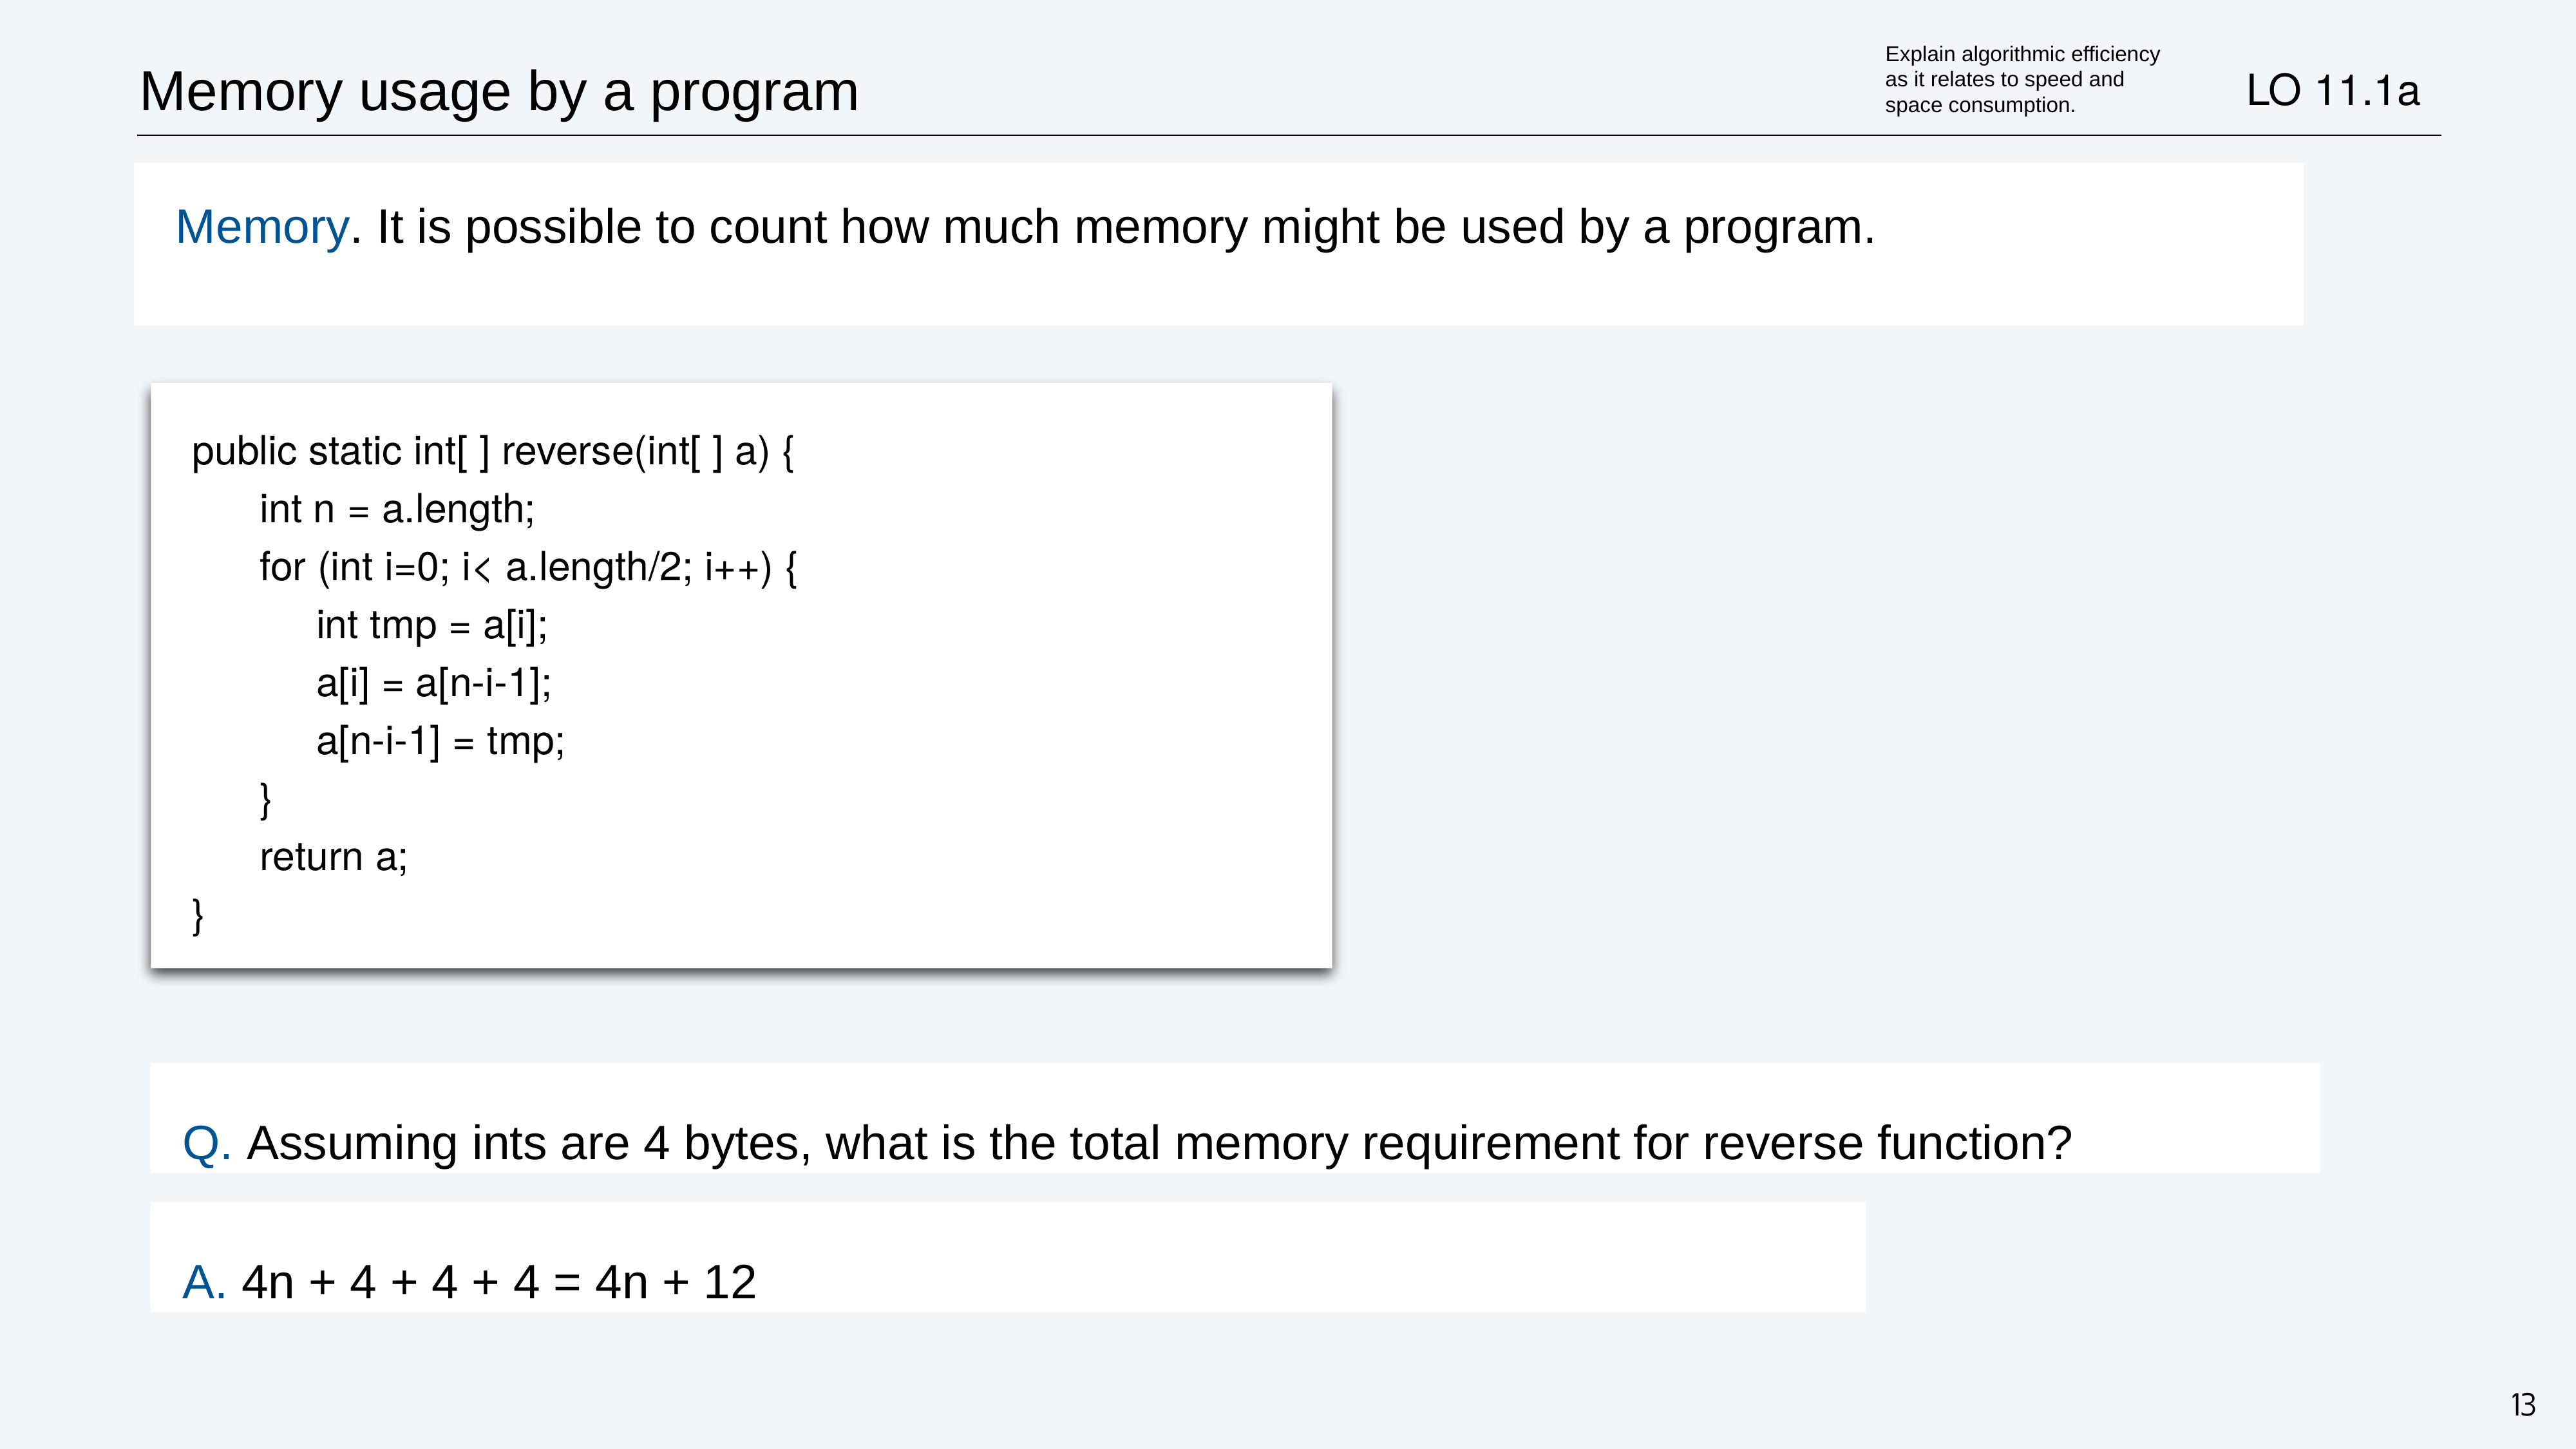

Explain algorithmic efficiency as it relates to speed and space consumption.

# Memory usage by a program
LO 11.1a
Memory. It is possible to count how much memory might be used by a program.
public static int[ ] reverse(int[ ] a) {
      int n = a.length;
      for (int i=0; i< a.length/2; i++) {
           int tmp = a[i];
           a[i] = a[n-i-1];
           a[n-i-1] = tmp;
      }
      return a;
}
Q. Assuming ints are 4 bytes, what is the total memory requirement for reverse function?
A. 4n + 4 + 4 + 4 = 4n + 12
13